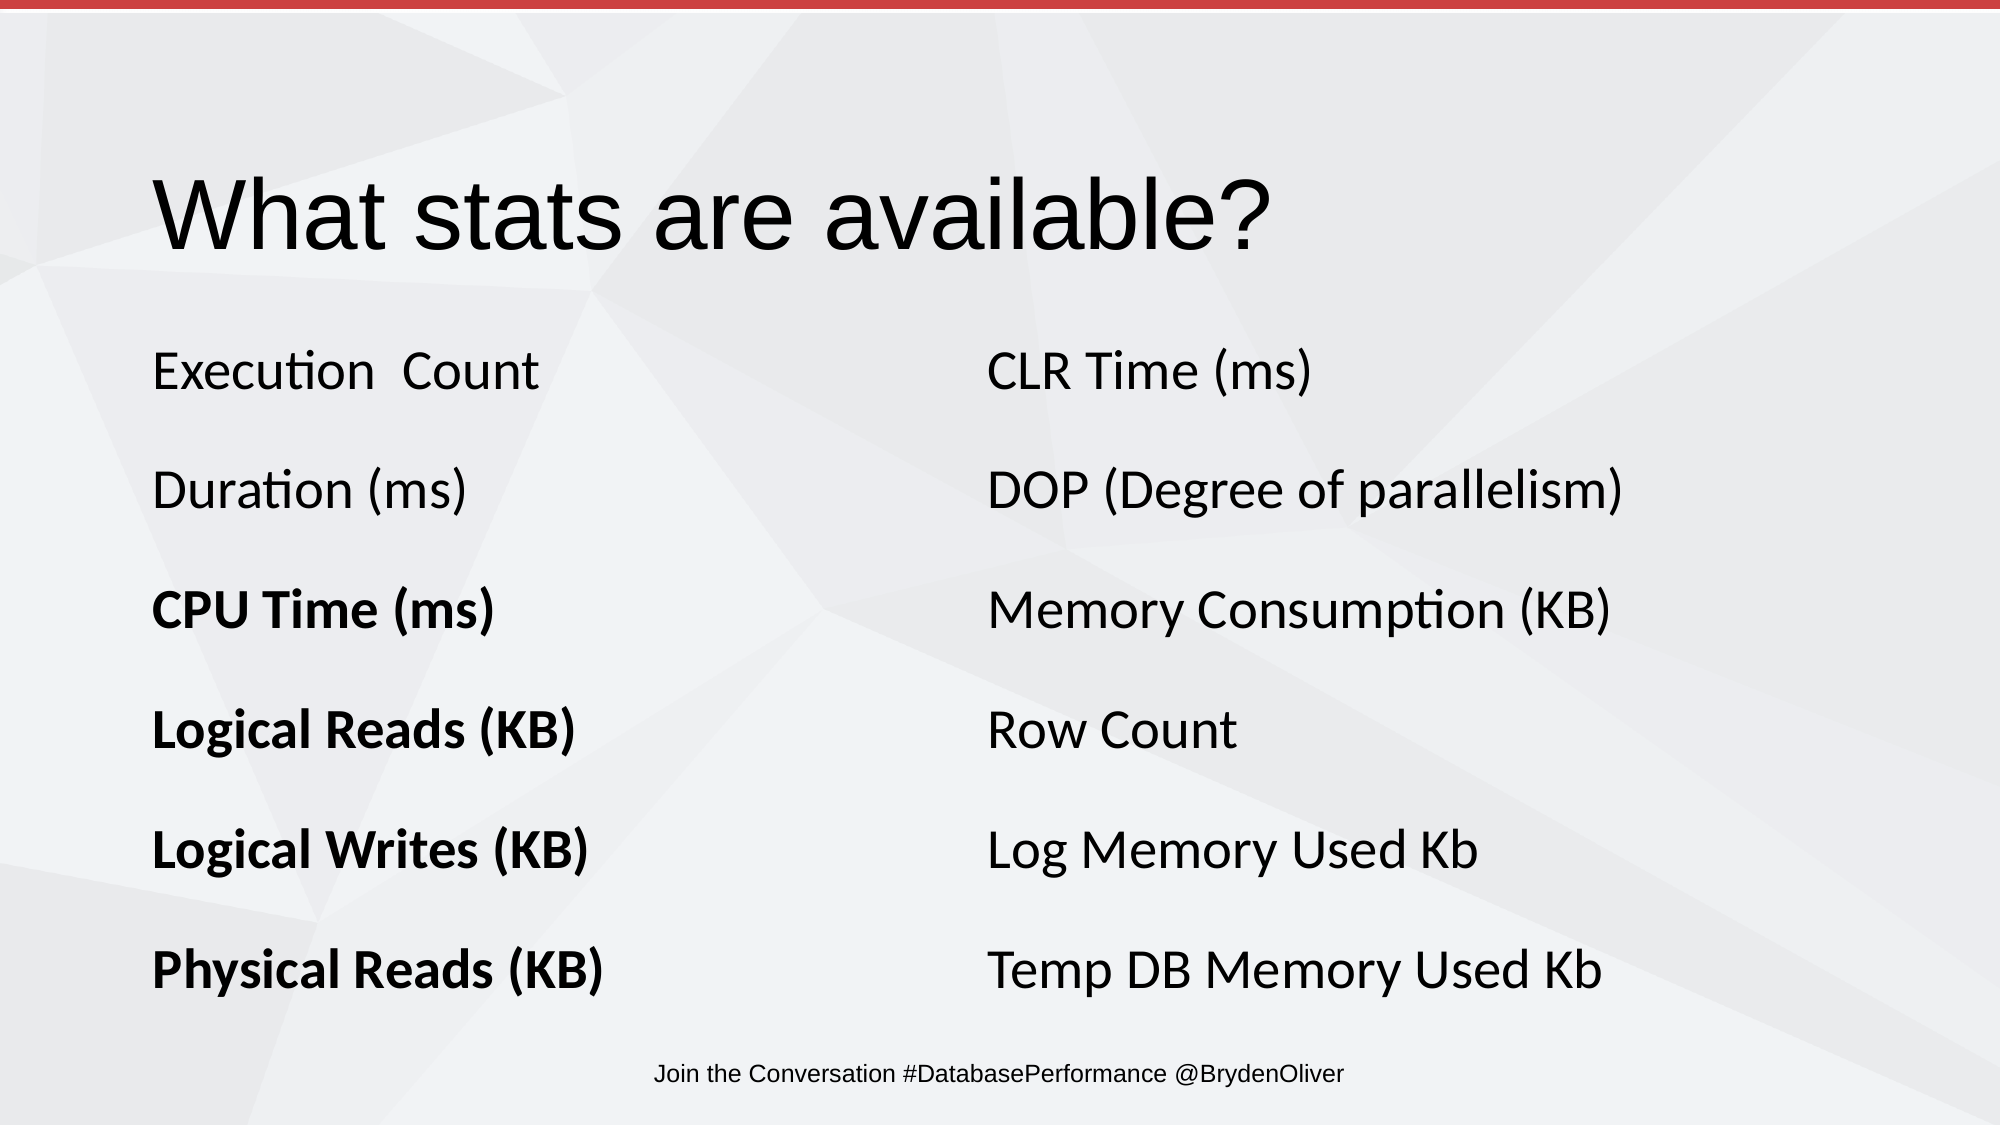

# What stats are available?
Execution  Count
Duration (ms)
CPU Time (ms)
Logical Reads (KB)
Logical Writes (KB)
Physical Reads (KB)
CLR Time (ms)
DOP (Degree of parallelism)
Memory Consumption (KB)
Row Count
Log Memory Used Kb
Temp DB Memory Used Kb
Join the Conversation #DatabasePerformance @BrydenOliver